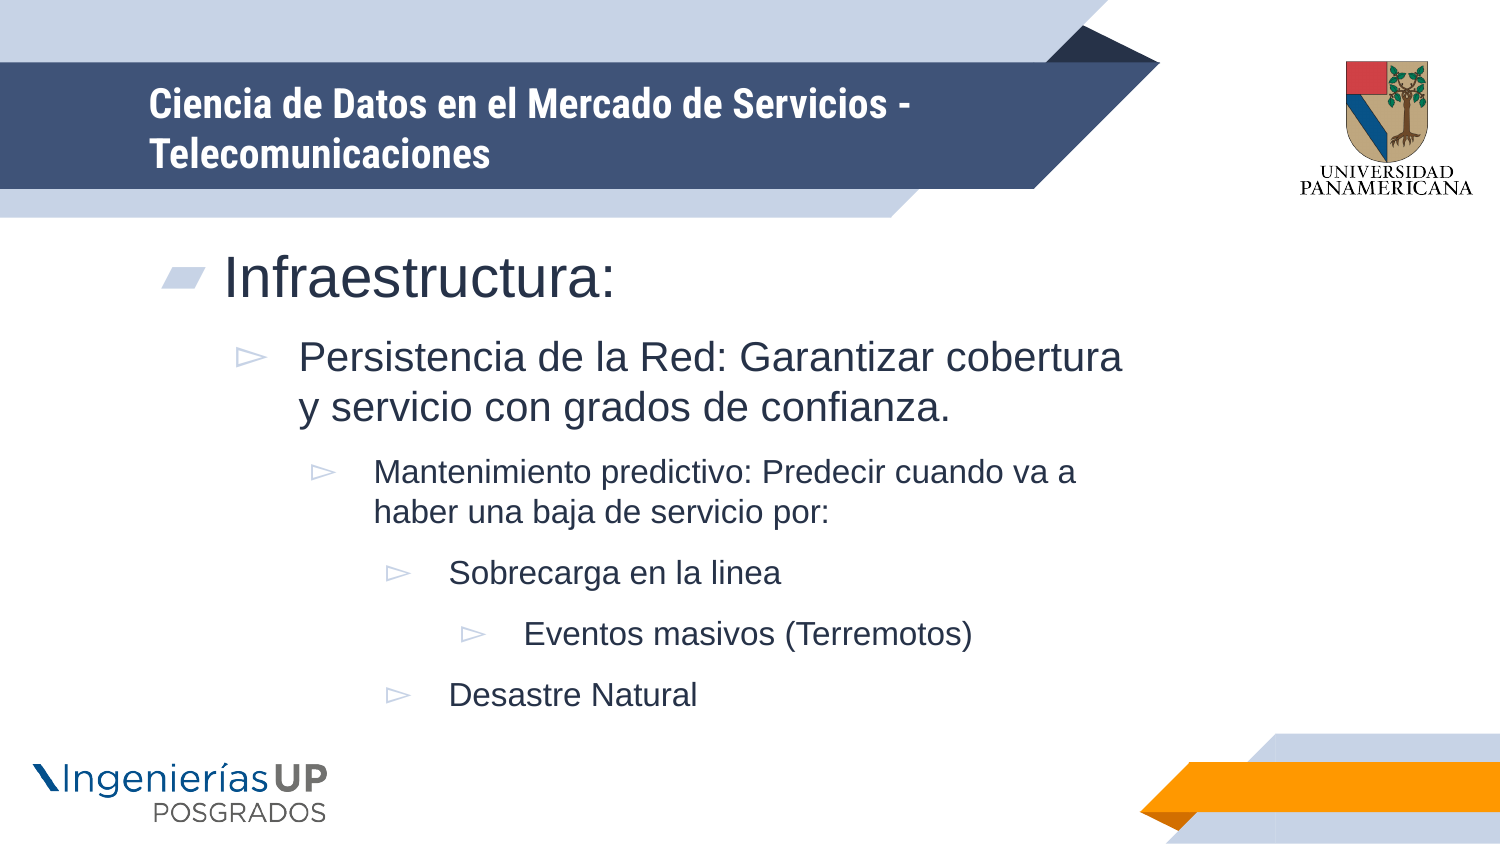

# Ciencia de Datos en el Mercado de Servicios -Telecomunicaciones
Infraestructura:
Persistencia de la Red: Garantizar cobertura y servicio con grados de confianza.
Mantenimiento predictivo: Predecir cuando va a haber una baja de servicio por:
Sobrecarga en la linea
Eventos masivos (Terremotos)
Desastre Natural